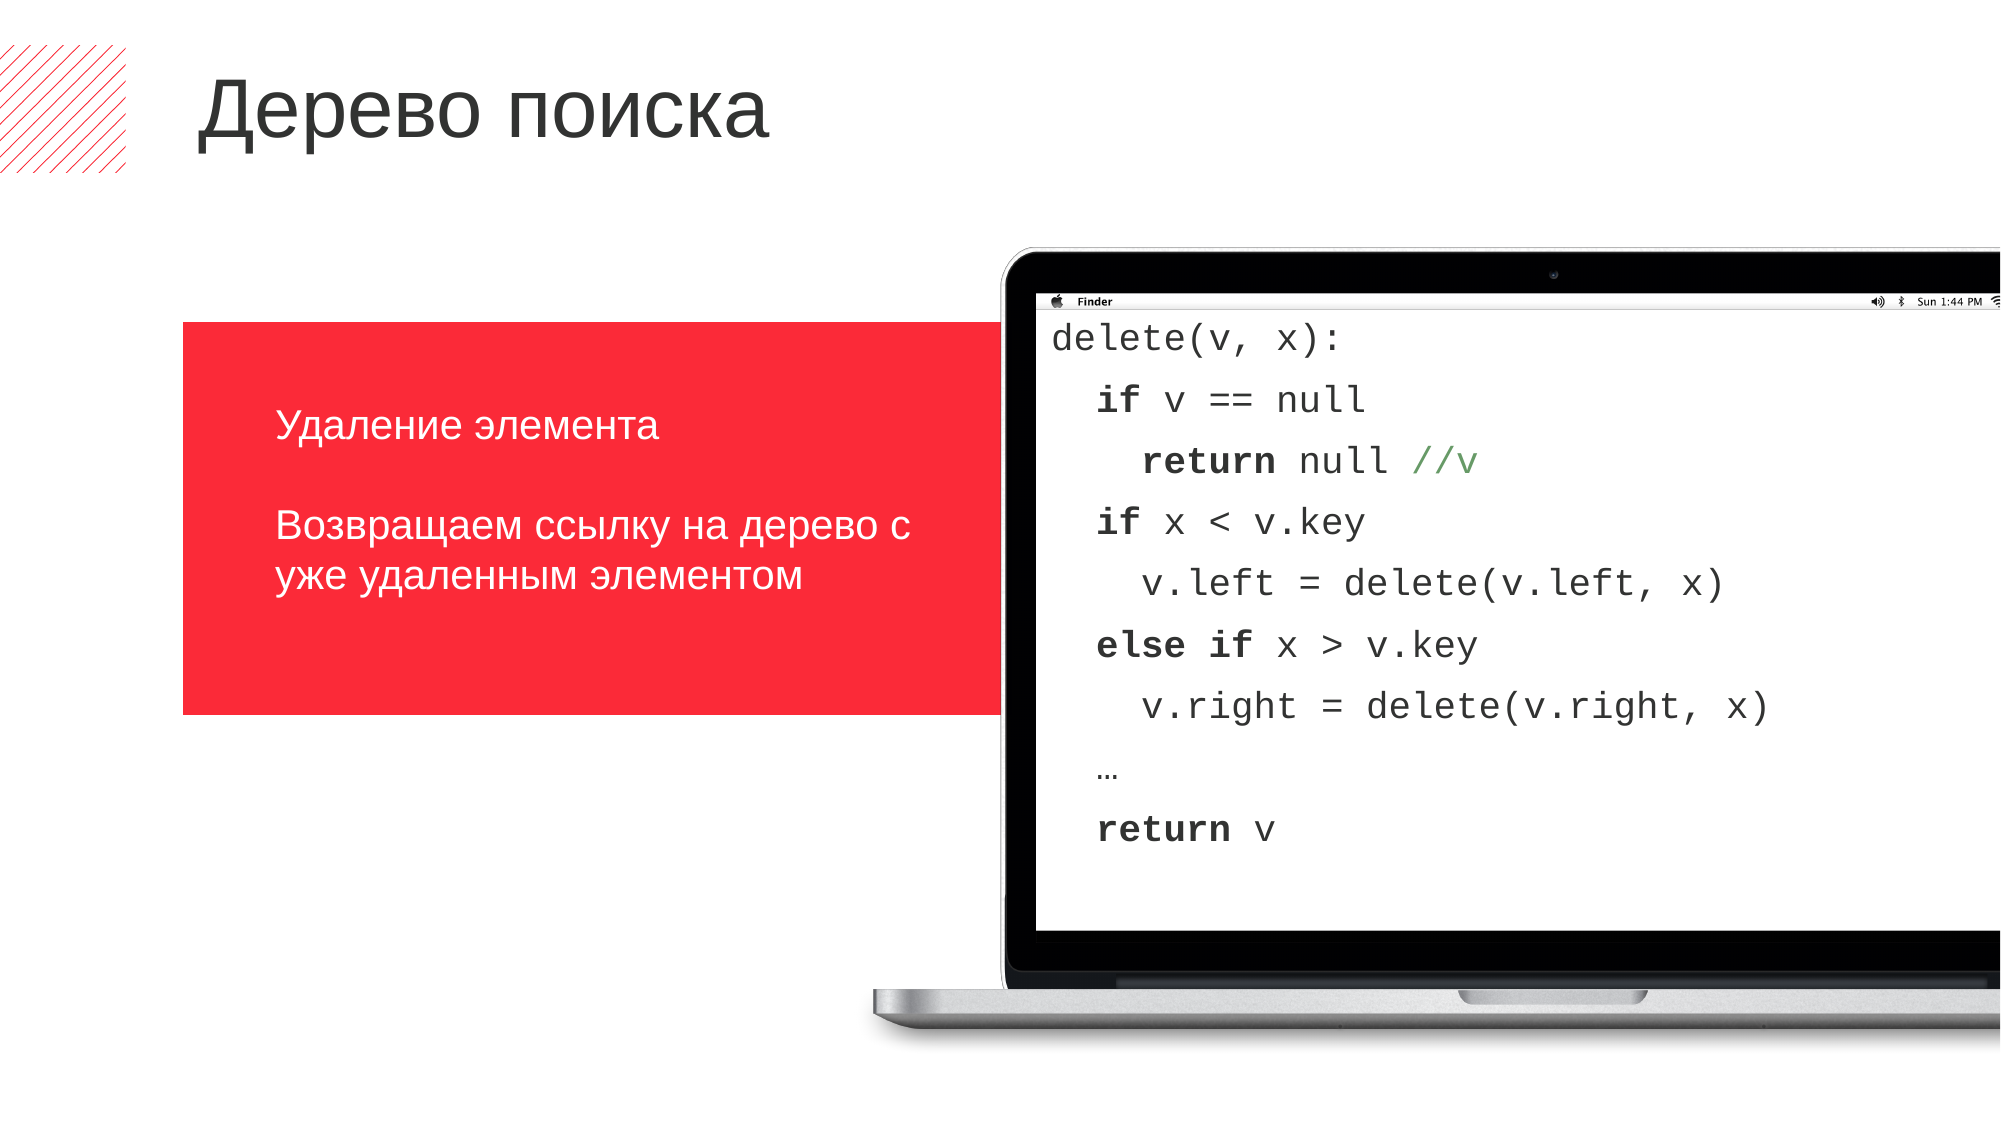

Дерево поиска
delete(v, x):
  if v == null
    return null //v
  if x < v.key
    v.left = delete(v.left, x)
  else if x > v.key
    v.right = delete(v.right, x)
  …
  return v
Удаление элемента

Возвращаем ссылку на дерево с уже удаленным элементом